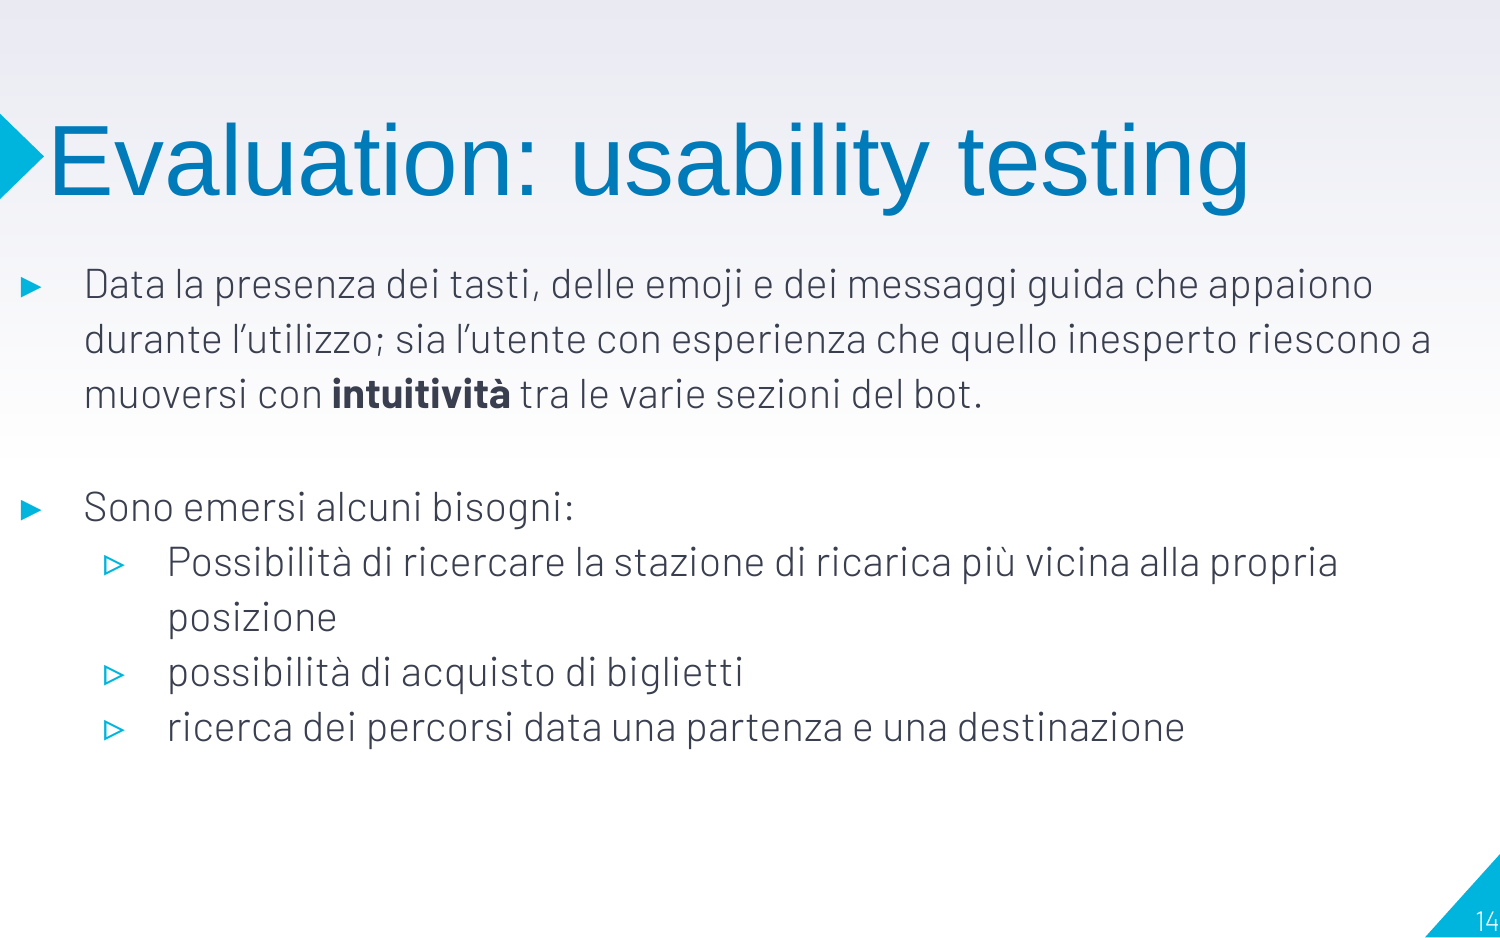

# Evaluation: usability testing
Data la presenza dei tasti, delle emoji e dei messaggi guida che appaiono durante l’utilizzo; sia l’utente con esperienza che quello inesperto riescono a muoversi con intuitività tra le varie sezioni del bot.

Sono emersi alcuni bisogni:
Possibilità di ricercare la stazione di ricarica più vicina alla propria posizione
possibilità di acquisto di biglietti
ricerca dei percorsi data una partenza e una destinazione
14